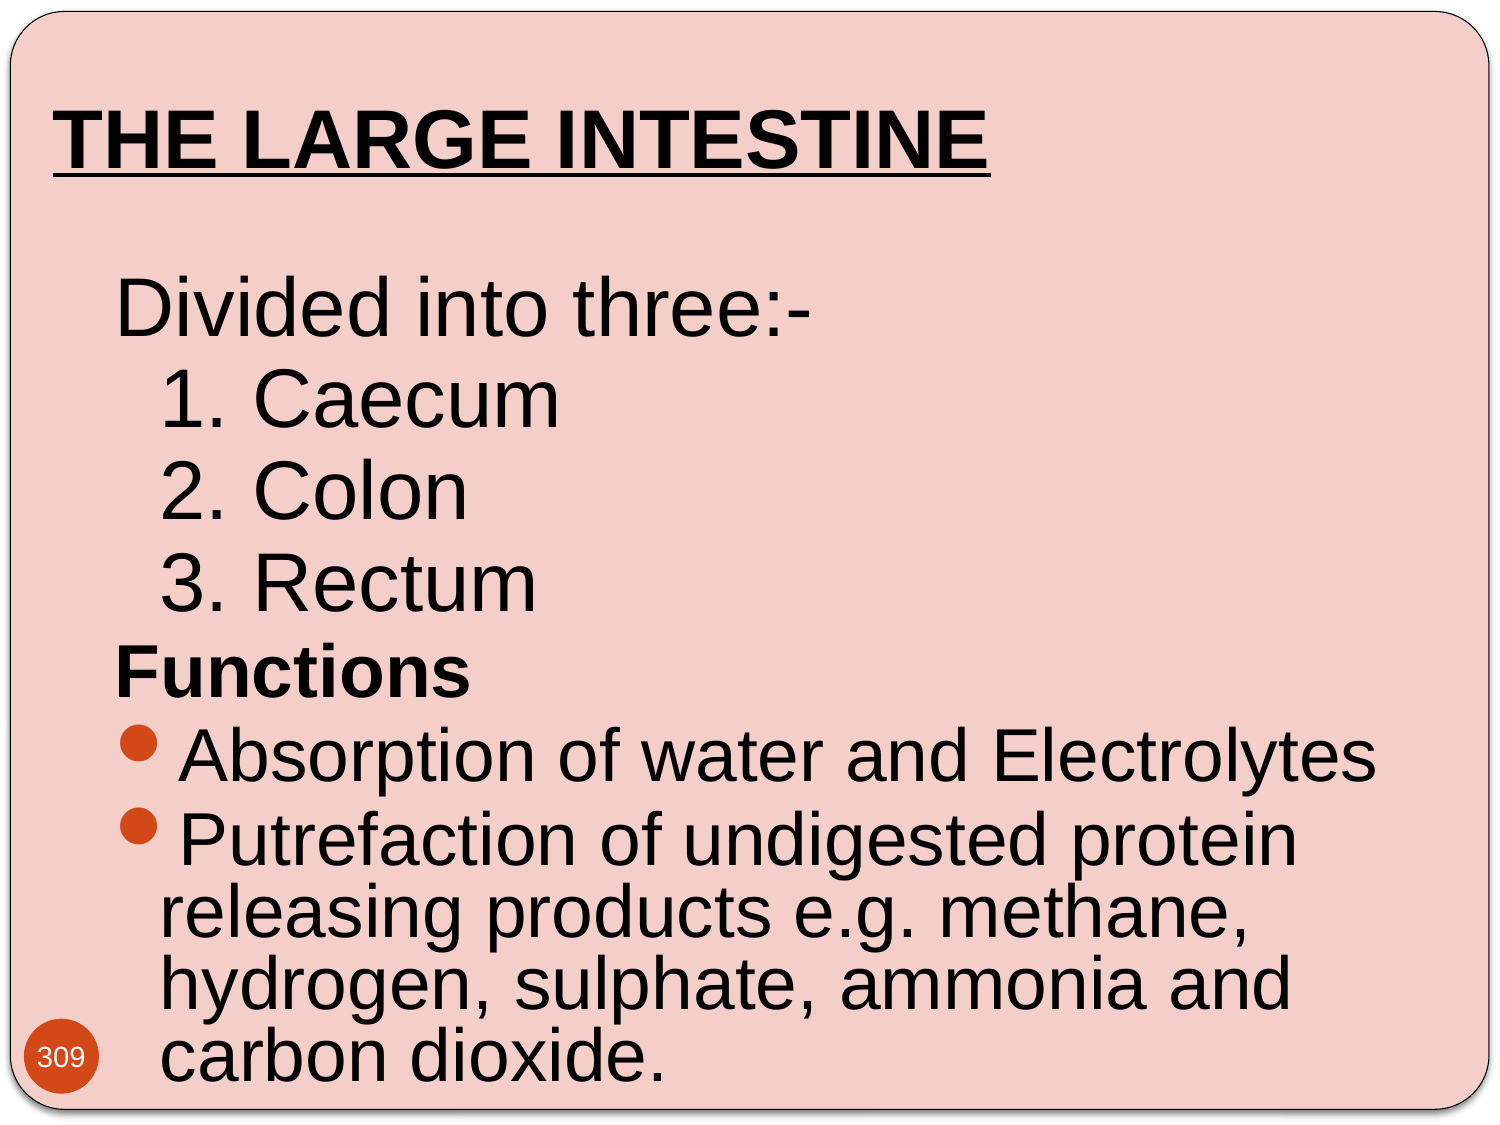

# THE LARGE INTESTINE

Divided into three:-
	1. Caecum
	2. Colon
	3. Rectum
Functions
Absorption of water and Electrolytes
Putrefaction of undigested protein releasing products e.g. methane, hydrogen, sulphate, ammonia and carbon dioxide.

309